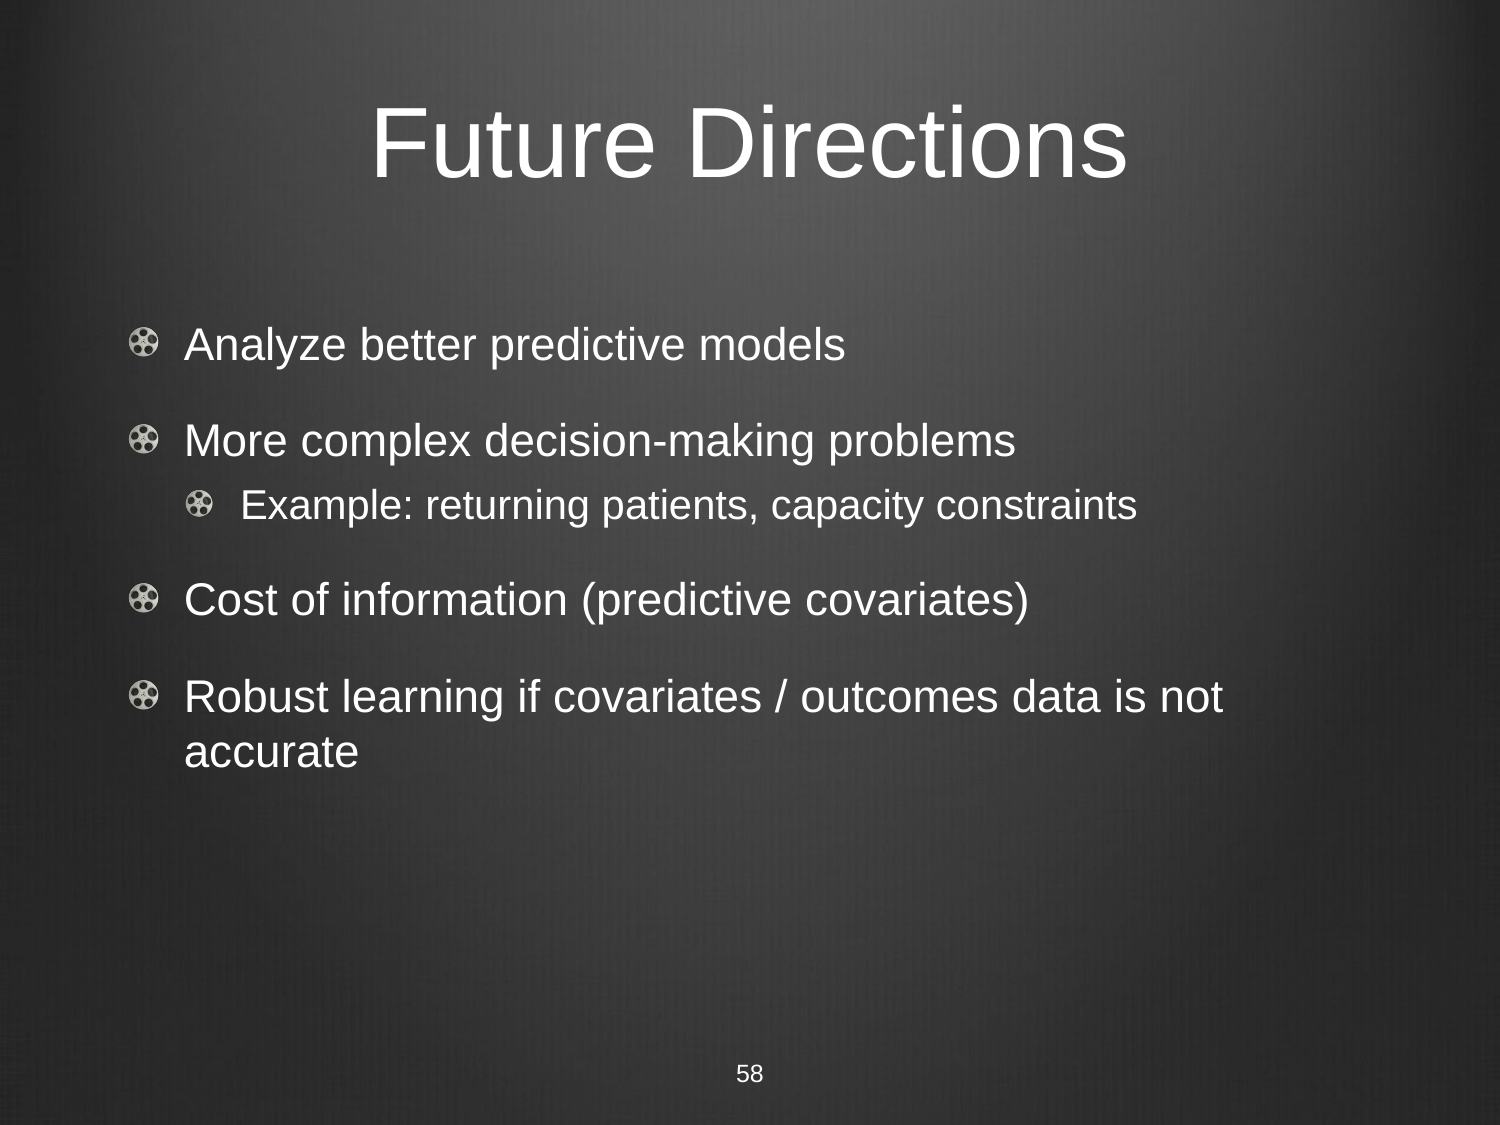

# Future Directions
Analyze better predictive models
More complex decision-making problems
Example: returning patients, capacity constraints
Cost of information (predictive covariates)
Robust learning if covariates / outcomes data is not accurate
58